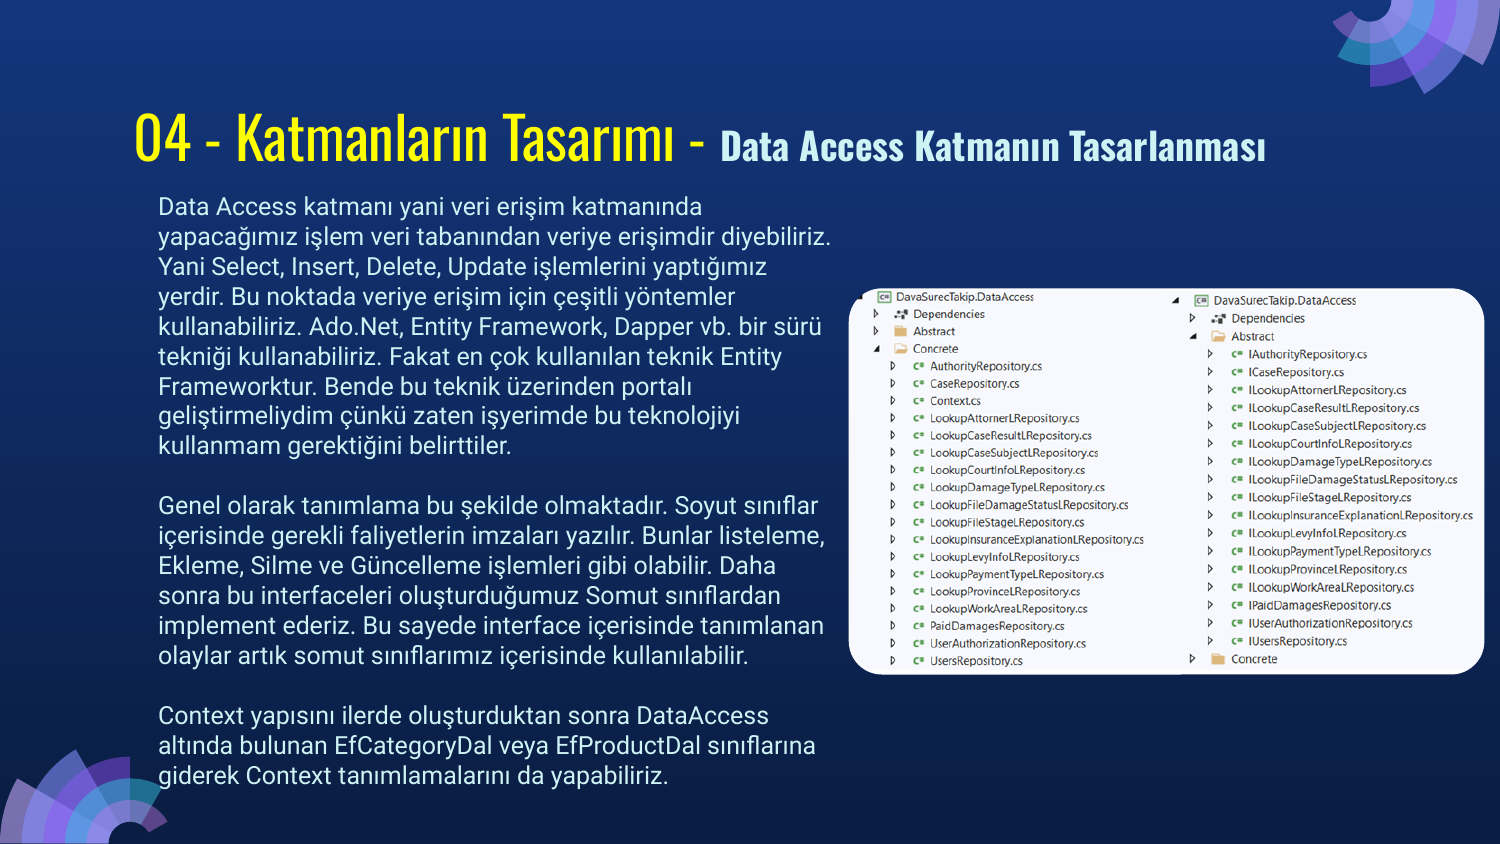

04 - Katmanların Tasarımı - Data Access Katmanın Tasarlanması
# Data Access katmanı yani veri erişim katmanında yapacağımız işlem veri tabanından veriye erişimdir diyebiliriz. Yani Select, Insert, Delete, Update işlemlerini yaptığımız yerdir. Bu noktada veriye erişim için çeşitli yöntemler kullanabiliriz. Ado.Net, Entity Framework, Dapper vb. bir sürü tekniği kullanabiliriz. Fakat en çok kullanılan teknik Entity Frameworktur. Bende bu teknik üzerinden portalı geliştirmeliydim çünkü zaten işyerimde bu teknolojiyi kullanmam gerektiğini belirttiler.

Genel olarak tanımlama bu şekilde olmaktadır. Soyut sınıflar içerisinde gerekli faliyetlerin imzaları yazılır. Bunlar listeleme, Ekleme, Silme ve Güncelleme işlemleri gibi olabilir. Daha sonra bu interfaceleri oluşturduğumuz Somut sınıflardan implement ederiz. Bu sayede interface içerisinde tanımlanan olaylar artık somut sınıflarımız içerisinde kullanılabilir.

Context yapısını ilerde oluşturduktan sonra DataAccess altında bulunan EfCategoryDal veya EfProductDal sınıflarına giderek Context tanımlamalarını da yapabiliriz.